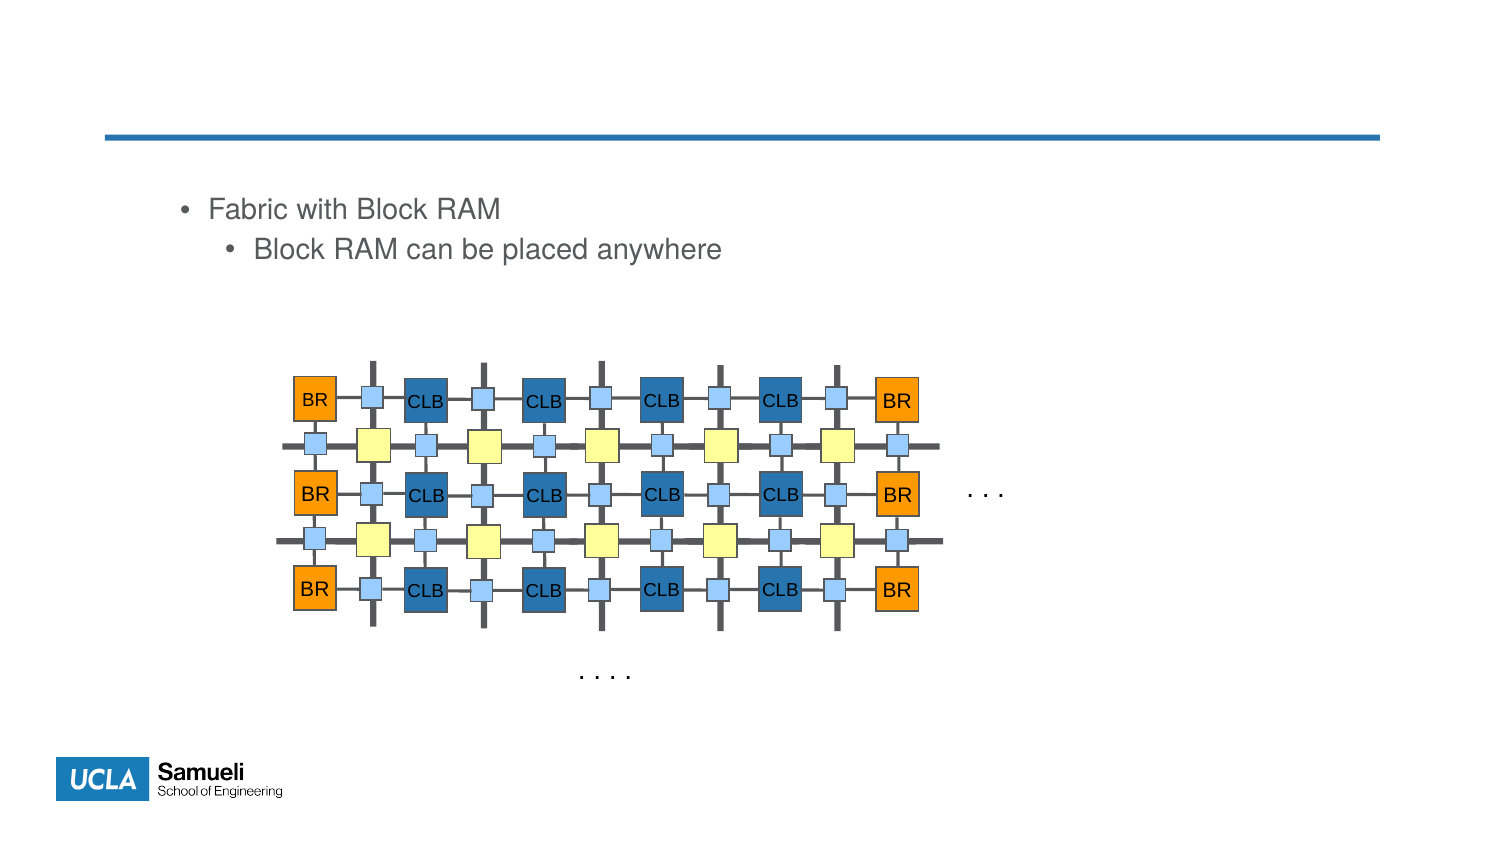

#
Fabric with Block RAM
Block RAM can be placed anywhere

BR
CLB
CLB
BR
CLB
CLB

. . .
BR
CLB
CLB
BR
CLB
CLB

BR
CLB
CLB
BR
CLB
CLB

. . . .